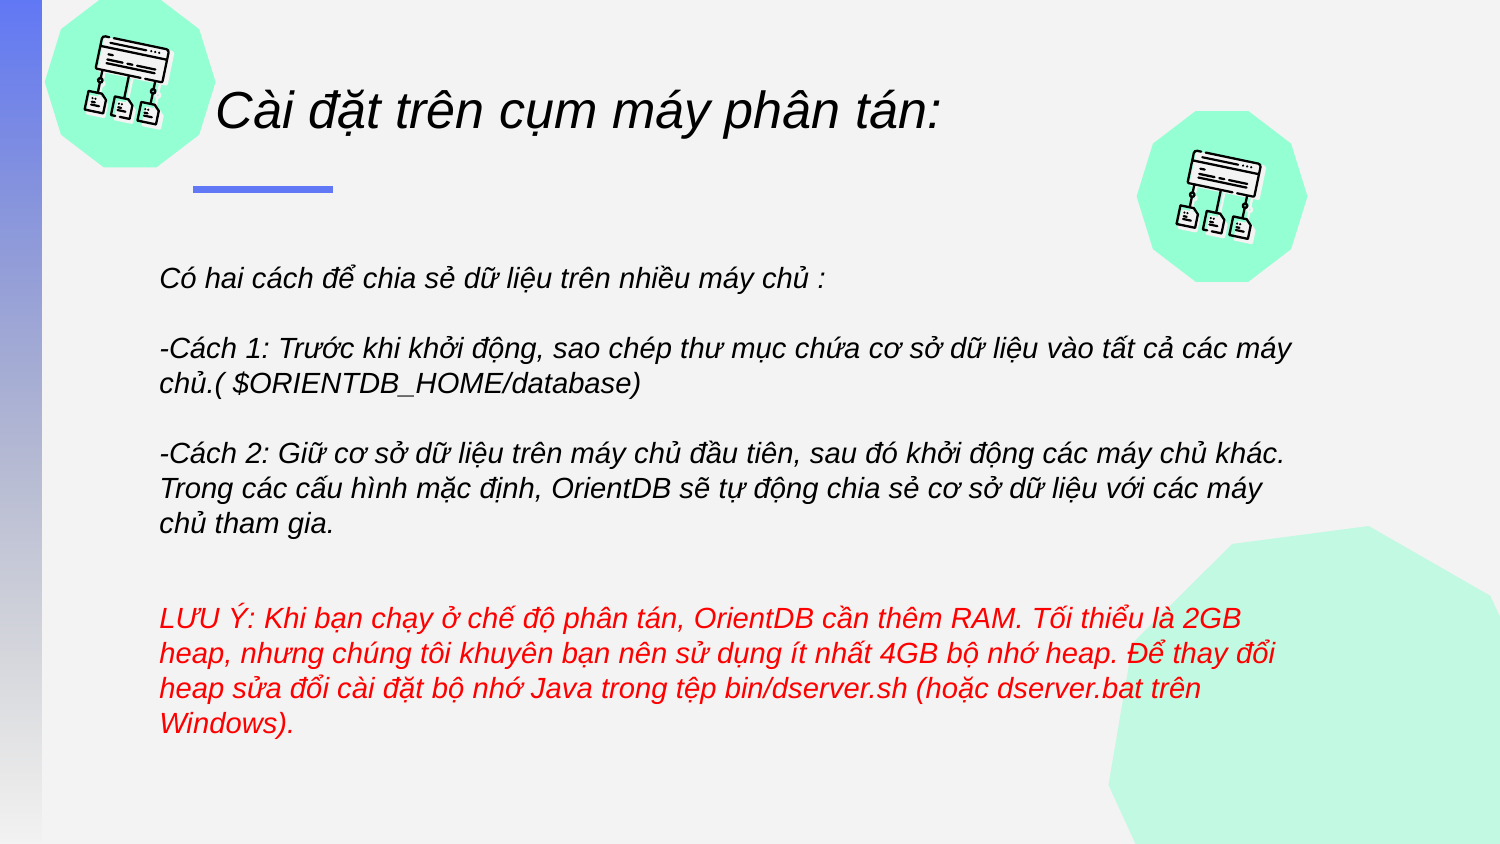

# Cài đặt trên cụm máy phân tán:

Có hai cách để chia sẻ dữ liệu trên nhiều máy chủ :

-Cách 1: Trước khi khởi động, sao chép thư mục chứa cơ sở dữ liệu vào tất cả các máy chủ.( $ORIENTDB_HOME/database)

-Cách 2: Giữ cơ sở dữ liệu trên máy chủ đầu tiên, sau đó khởi động các máy chủ khác. Trong các cấu hình mặc định, OrientDB sẽ tự động chia sẻ cơ sở dữ liệu với các máy chủ tham gia.
LƯU Ý: Khi bạn chạy ở chế độ phân tán, OrientDB cần thêm RAM. Tối thiểu là 2GB heap, nhưng chúng tôi khuyên bạn nên sử dụng ít nhất 4GB bộ nhớ heap. Để thay đổi heap sửa đổi cài đặt bộ nhớ Java trong tệp bin/dserver.sh (hoặc dserver.bat trên Windows).